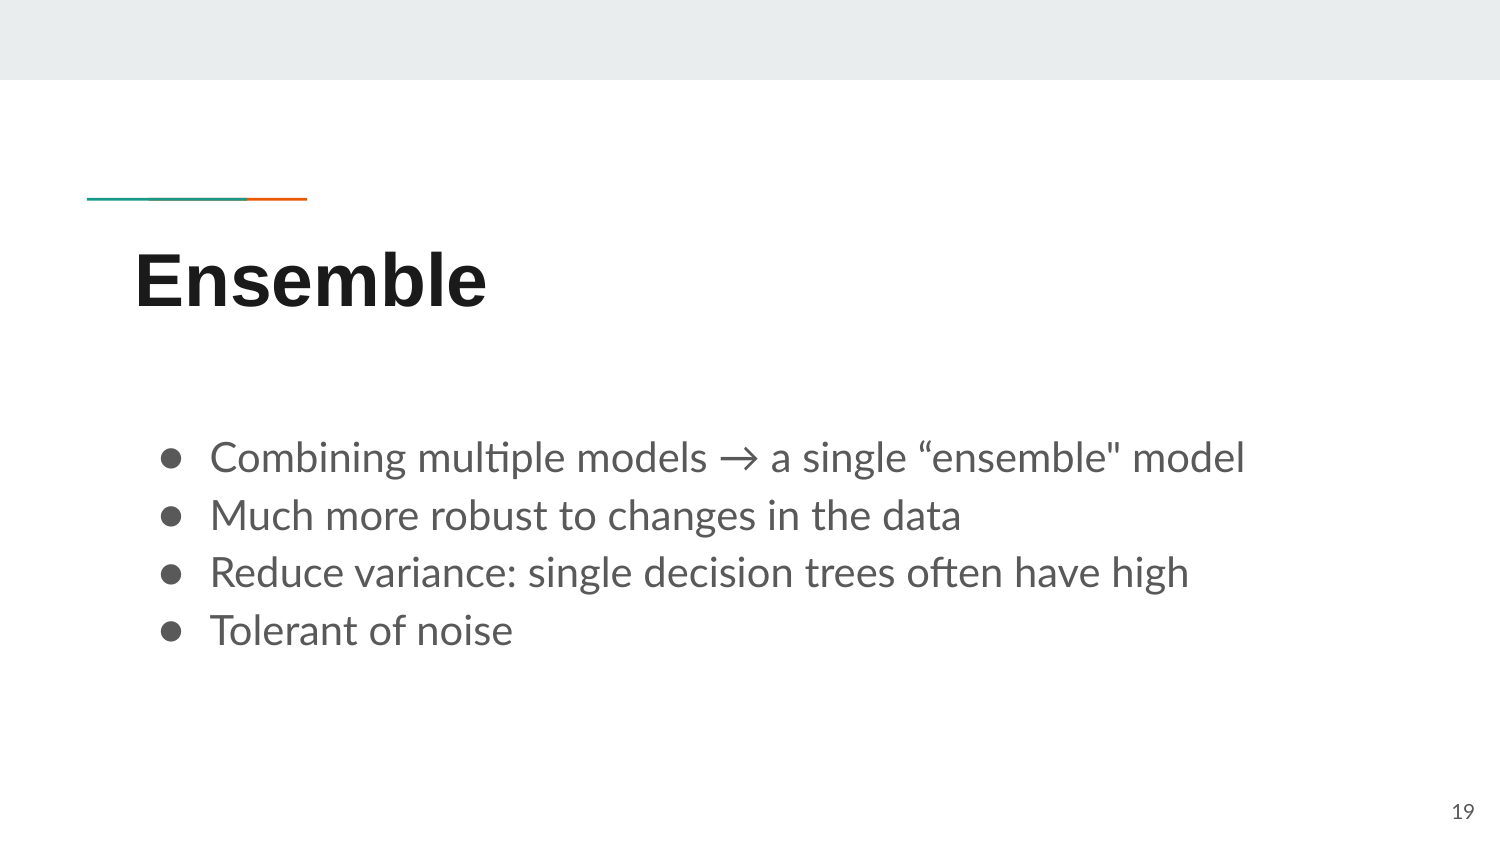

# Ensemble
Combining multiple models → a single “ensemble" model
Much more robust to changes in the data
Reduce variance: single decision trees often have high
Tolerant of noise

19